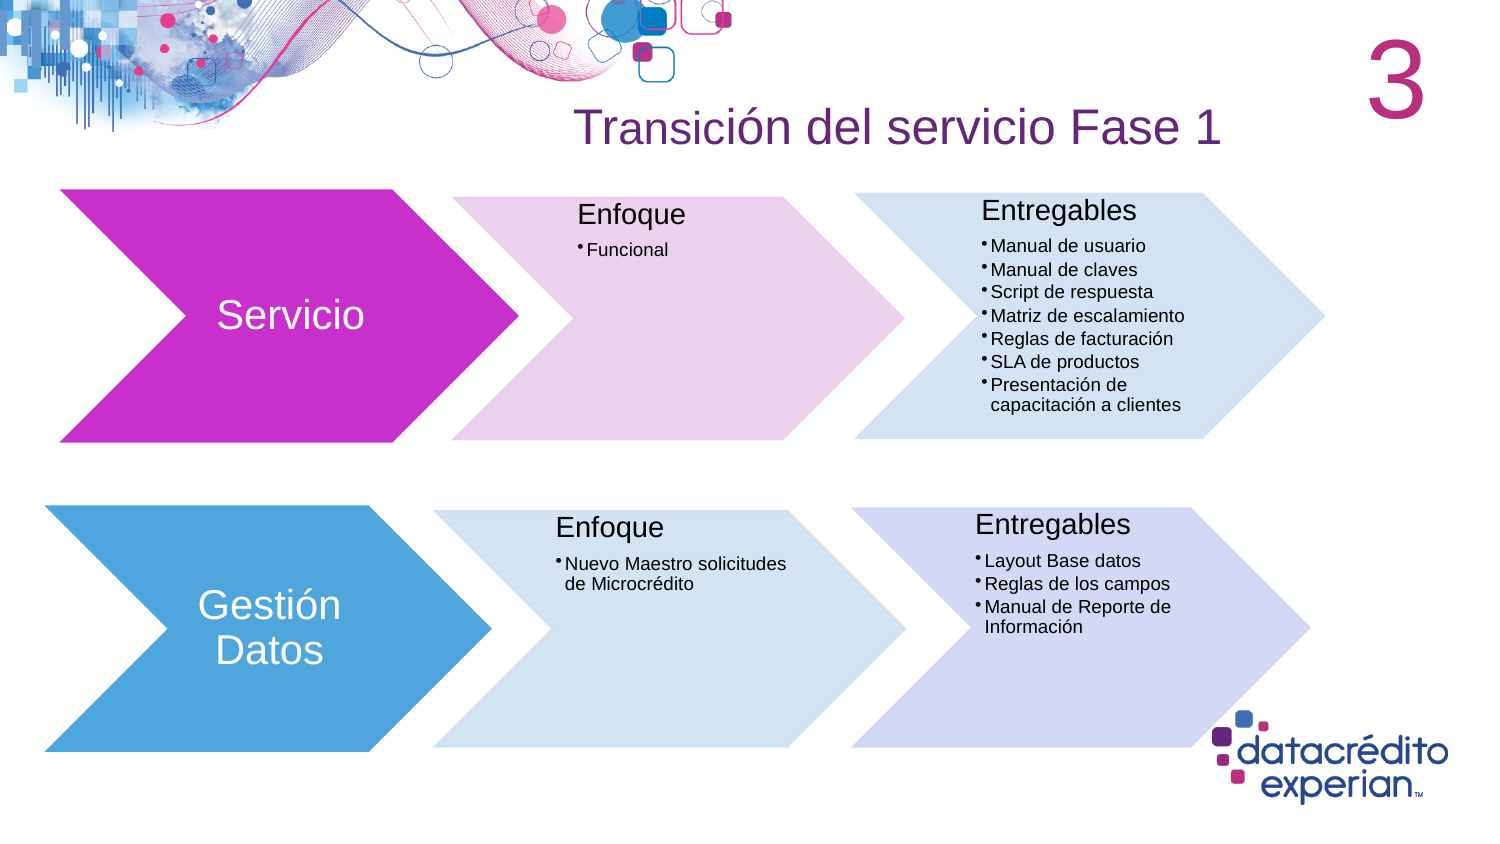

3
Servicio
Enfoque
Funcional
Entregables
Manual de usuario
Manual de claves
Script de respuesta
Matriz de escalamiento
Reglas de facturación
SLA de productos
Presentación de capacitación a clientes
Transición del servicio Fase 1
Gestión Datos
Enfoque
Nuevo Maestro solicitudes de Microcrédito
Entregables
Layout Base datos
Reglas de los campos
Manual de Reporte de Información